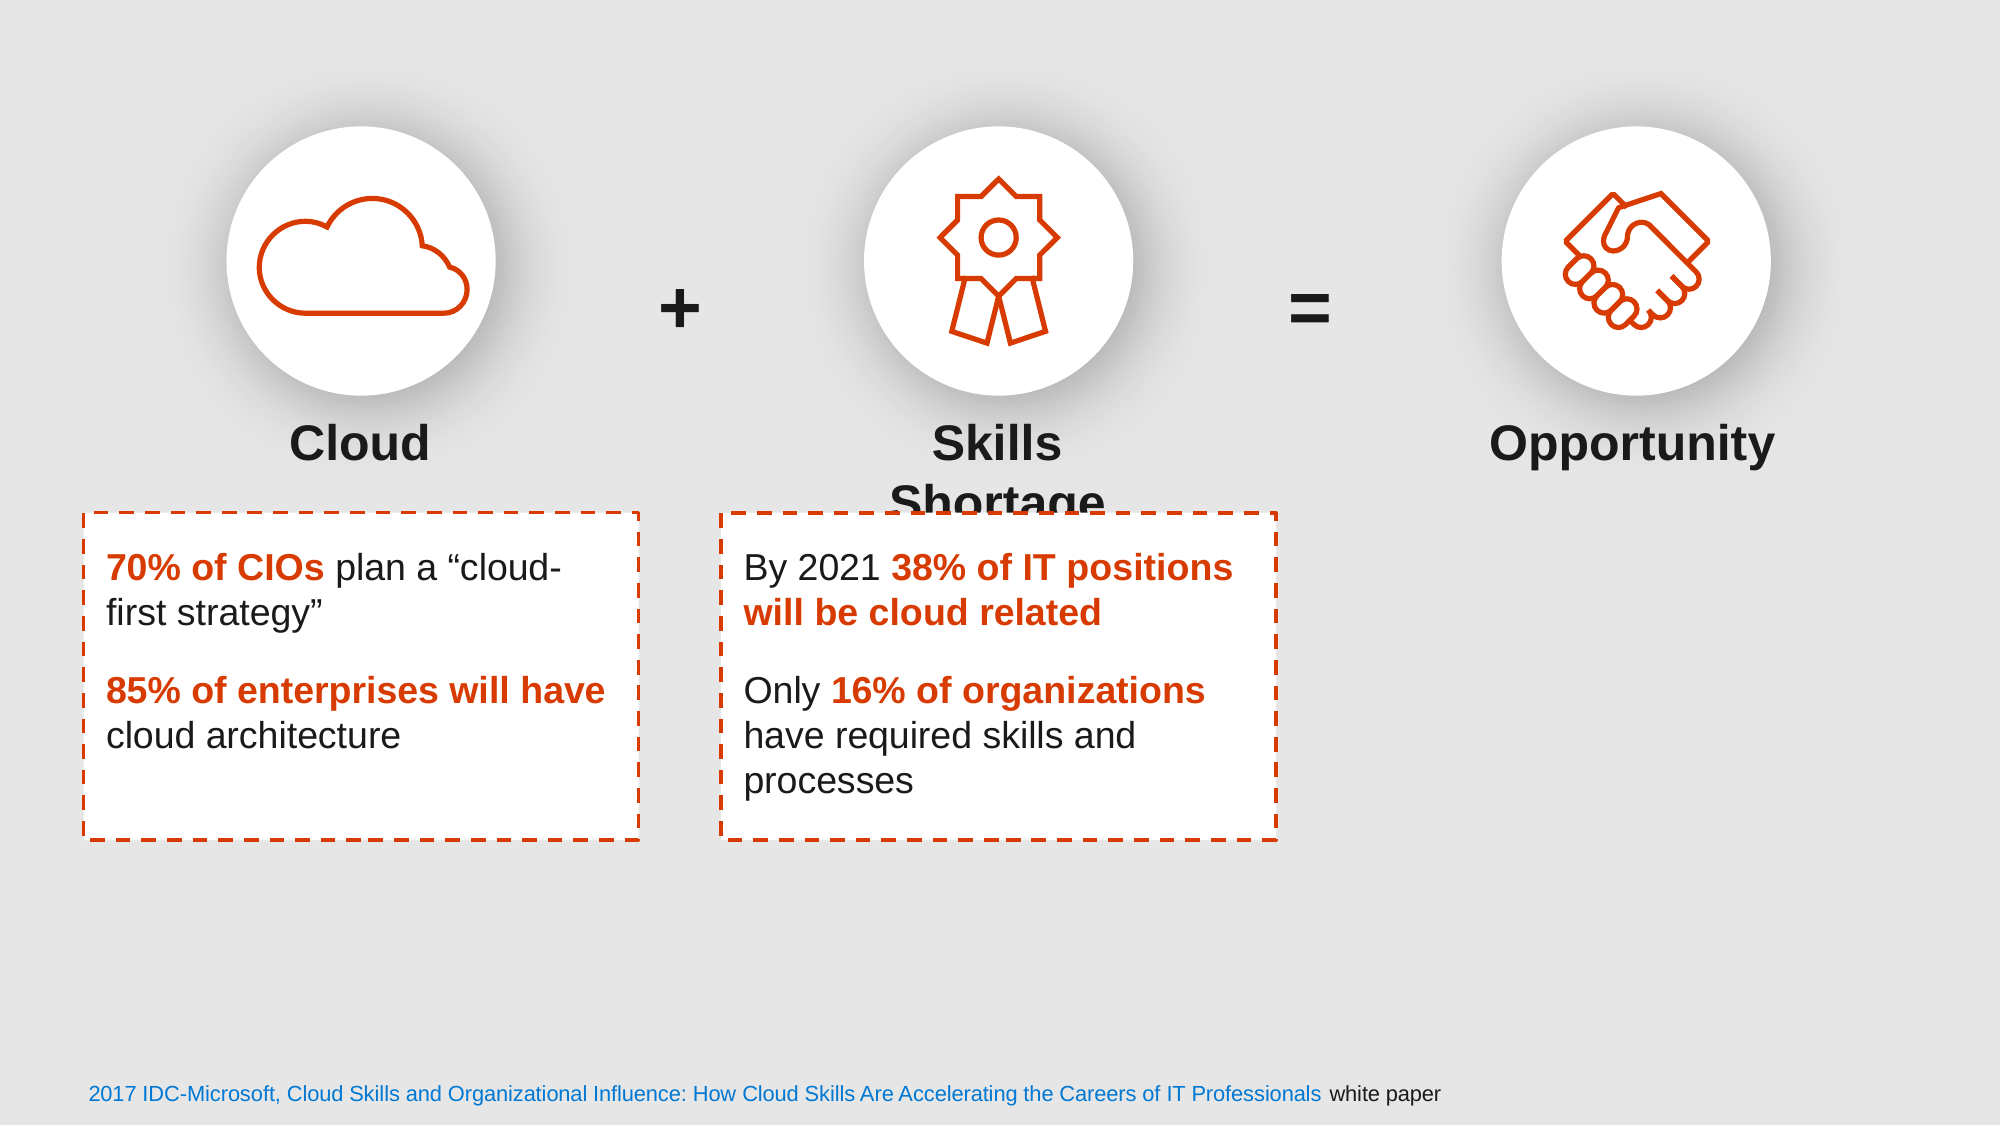

# Cloud + Certification = Opportunity

Cloud

Skills Shortage

Opportunity
+
=
70% of CIOs plan a “cloud-first strategy”
85% of enterprises will have cloud architecture

By 2021 38% of IT positions will be cloud related
Only 16% of organizations
have required skills and processes

 2017 IDC-Microsoft, Cloud Skills and Organizational Influence: How Cloud Skills Are Accelerating the Careers of IT Professionals white paper